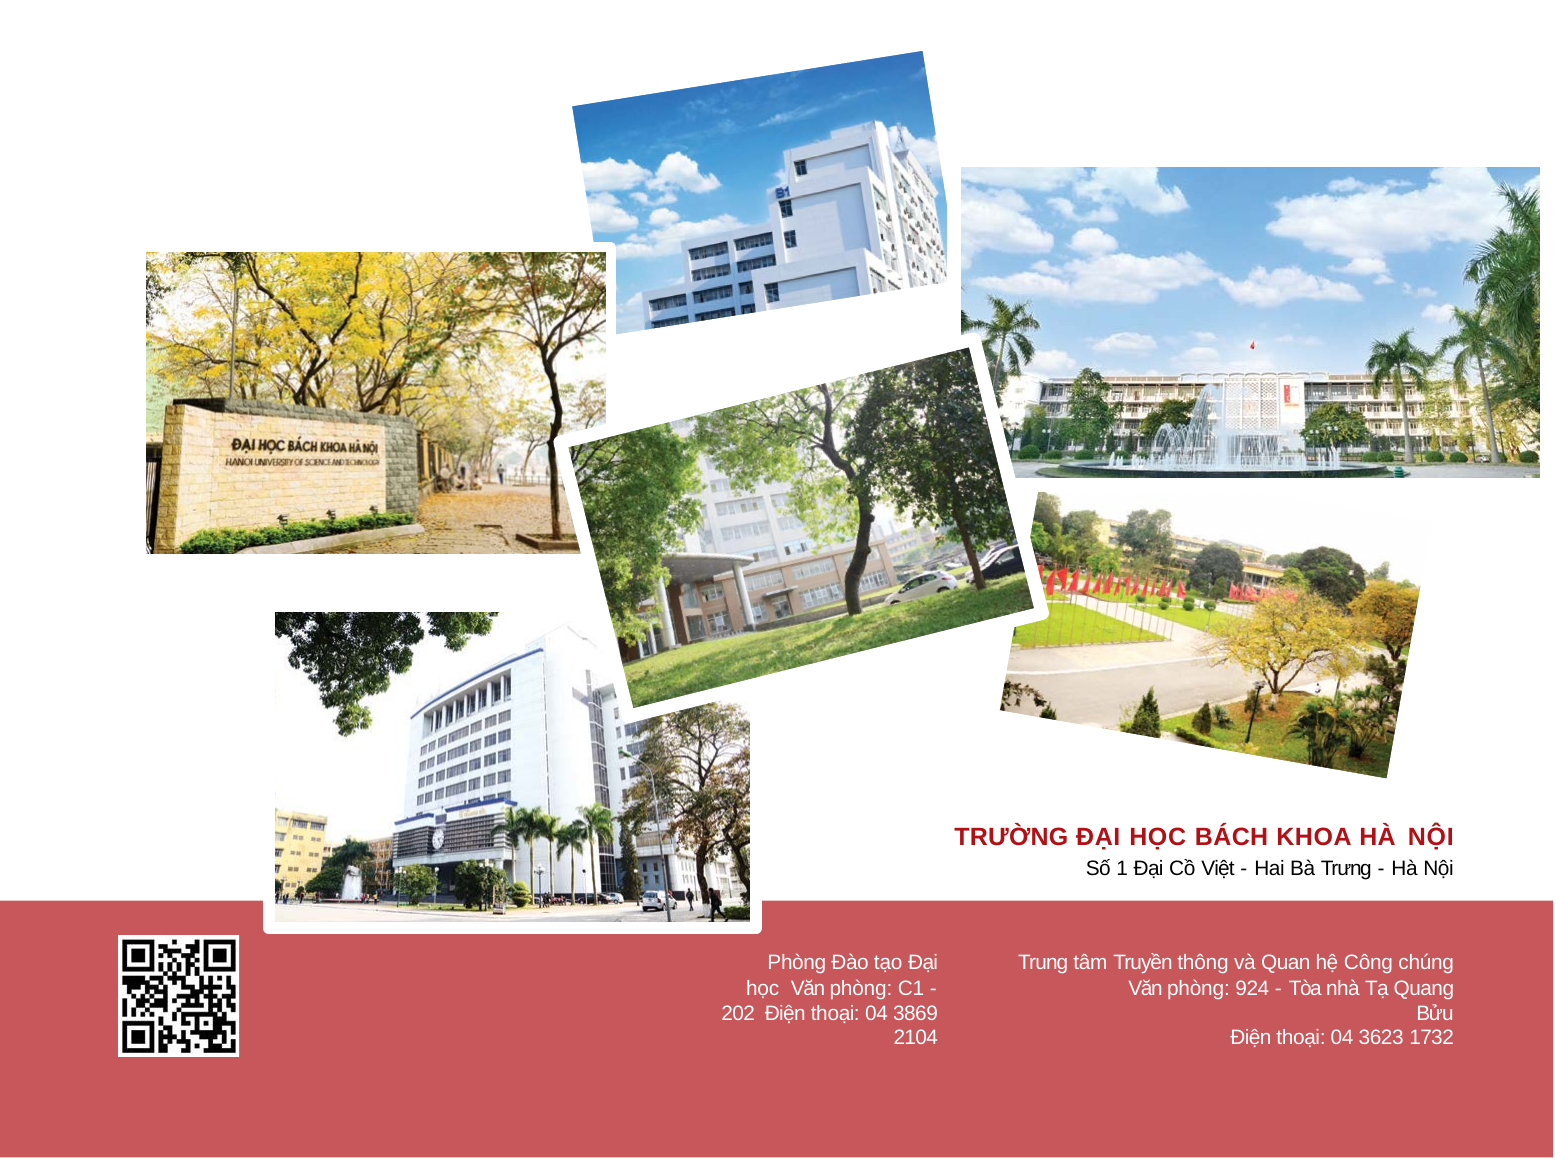

TRƯỜNG ĐẠI HỌC BÁCH KHOA HÀ NỘI
Số 1 Đại Cồ Việt - Hai Bà Trưng - Hà Nội

Phòng Đào tạo Đại học  Văn phòng: C1 - 202  Điện thoại: 04 3869 2104
Trung tâm Truyền thông và Quan hệ Công chúng  Văn phòng: 924 - Tòa nhà Tạ Quang Bửu
Điện thoại: 04 3623 1732